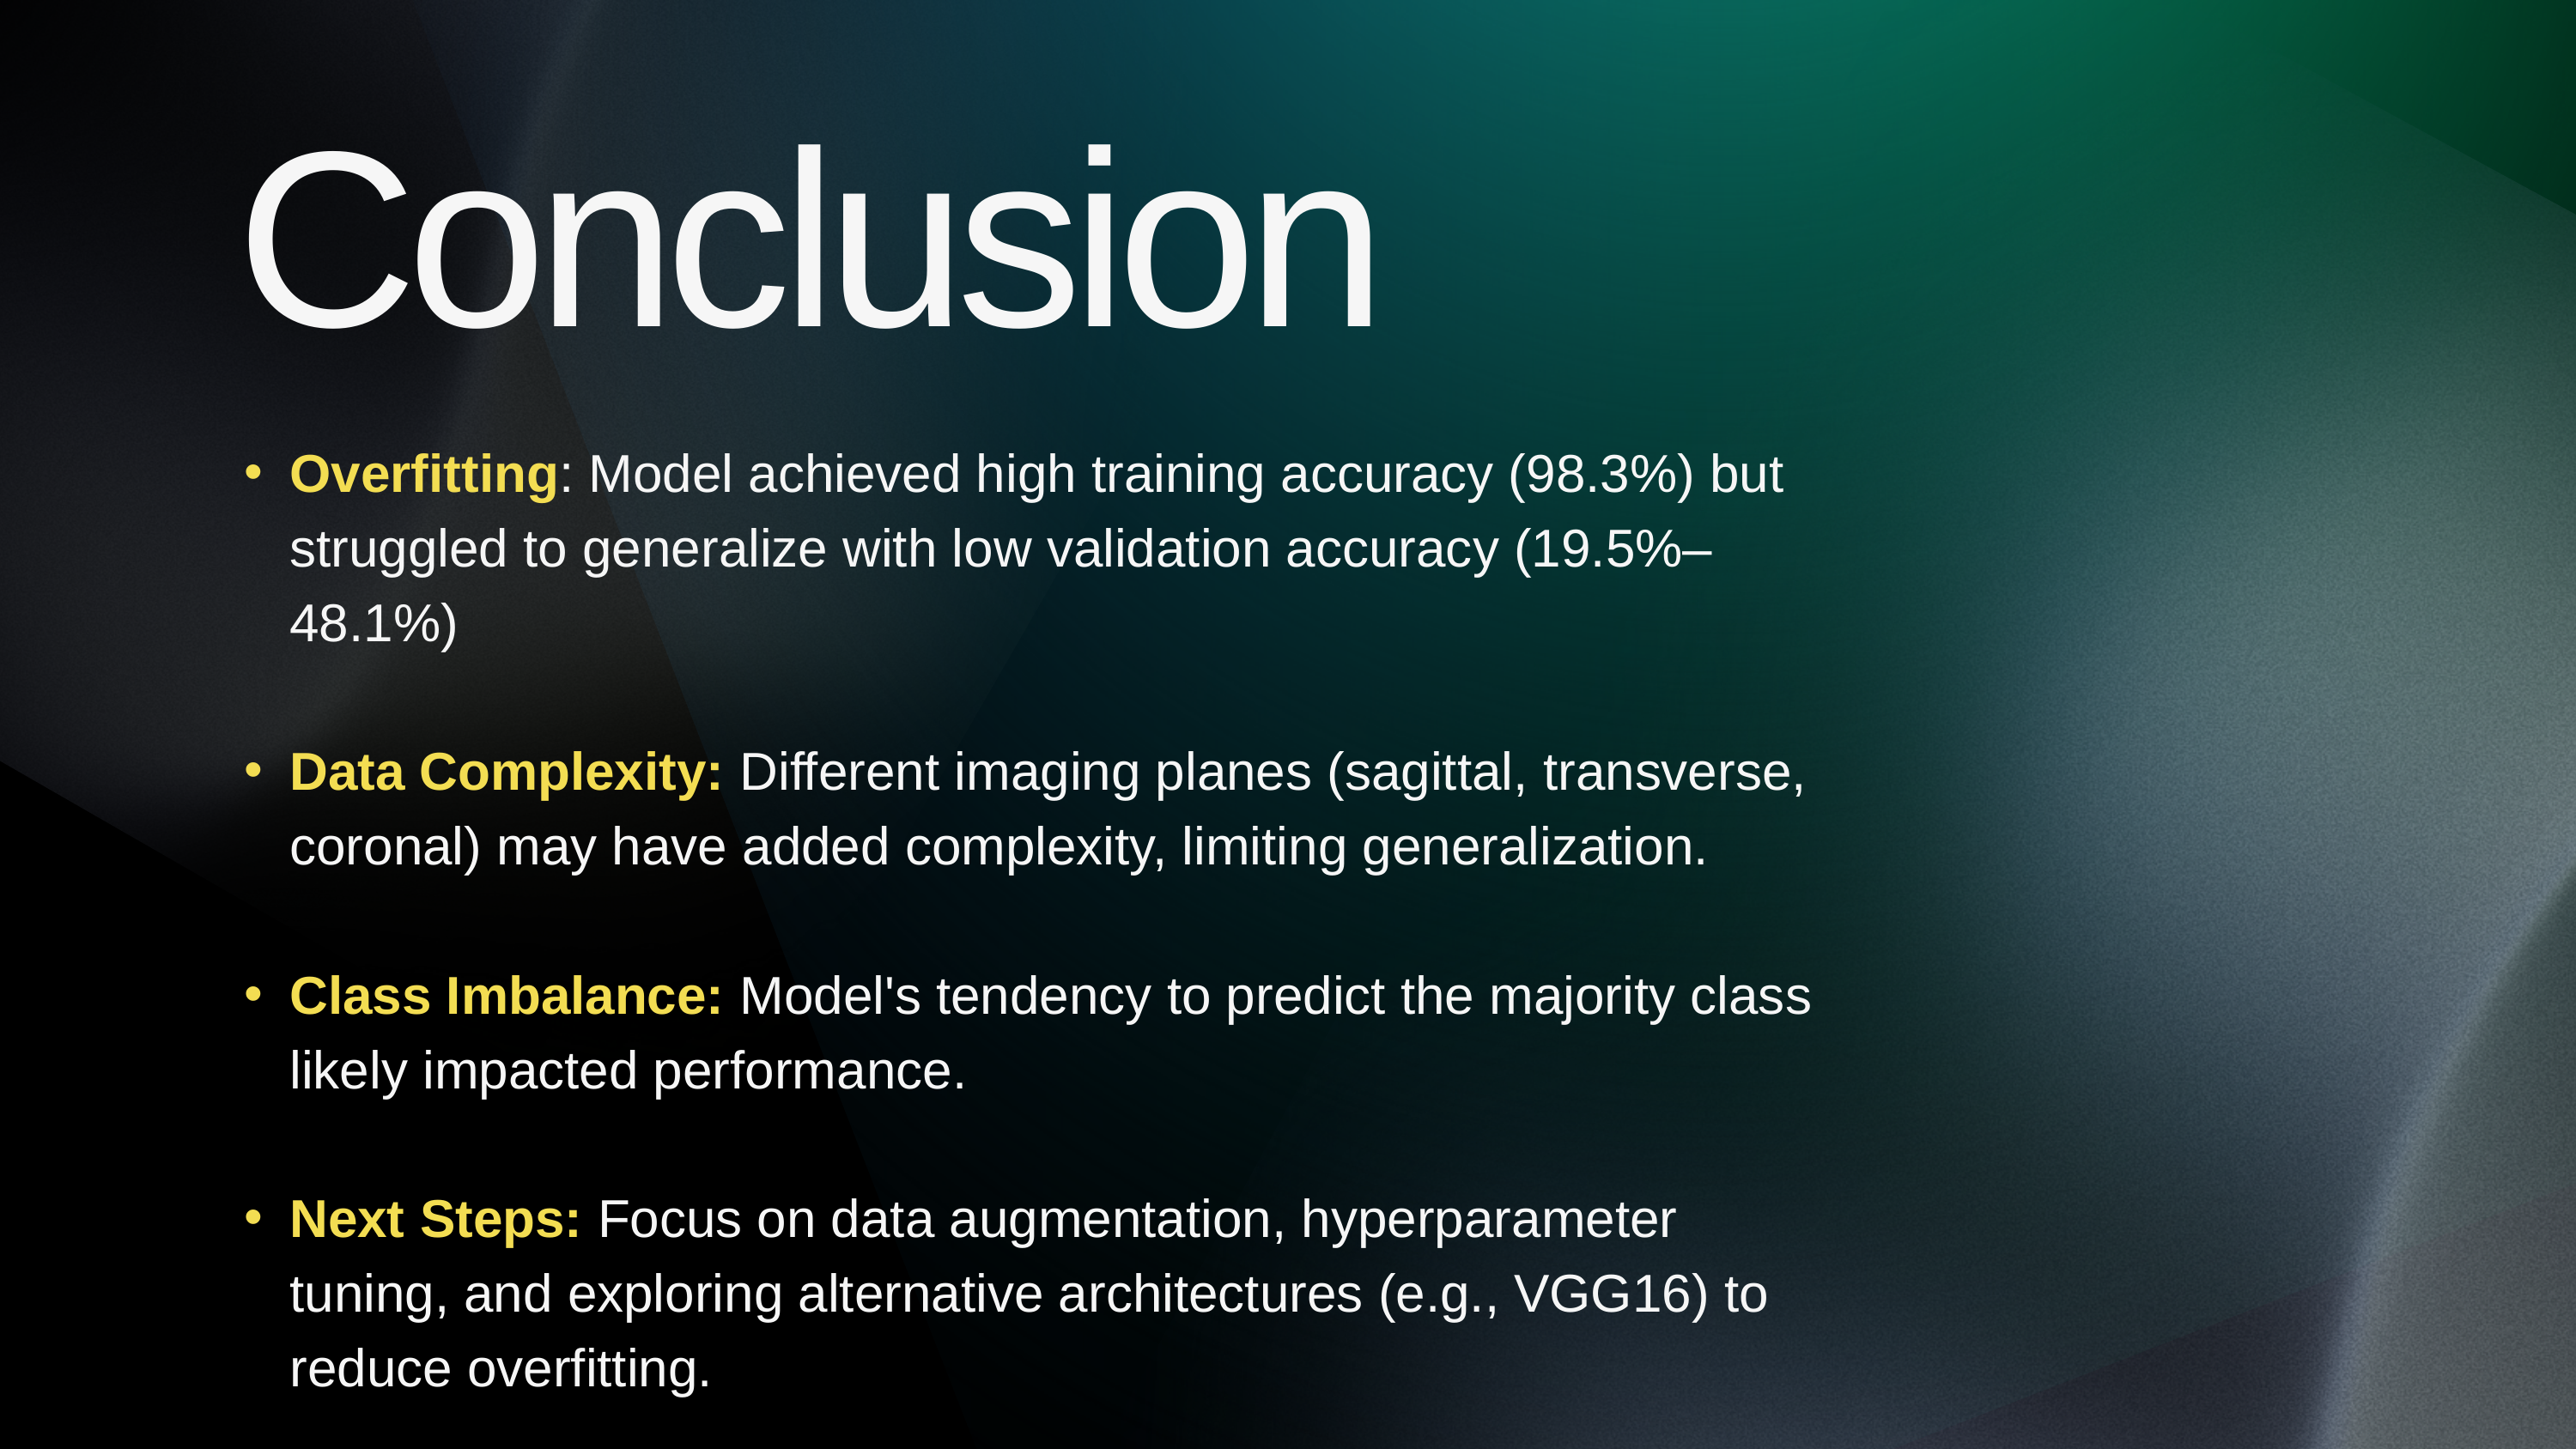

Conclusion

Overfitting: Model achieved high training accuracy (98.3%) but struggled to generalize with low validation accuracy (19.5%–48.1%)

Data Complexity: Different imaging planes (sagittal, transverse, coronal) may have added complexity, limiting generalization.

Class Imbalance: Model's tendency to predict the majority class likely impacted performance.

Next Steps: Focus on data augmentation, hyperparameter tuning, and exploring alternative architectures (e.g., VGG16) to reduce overfitting.